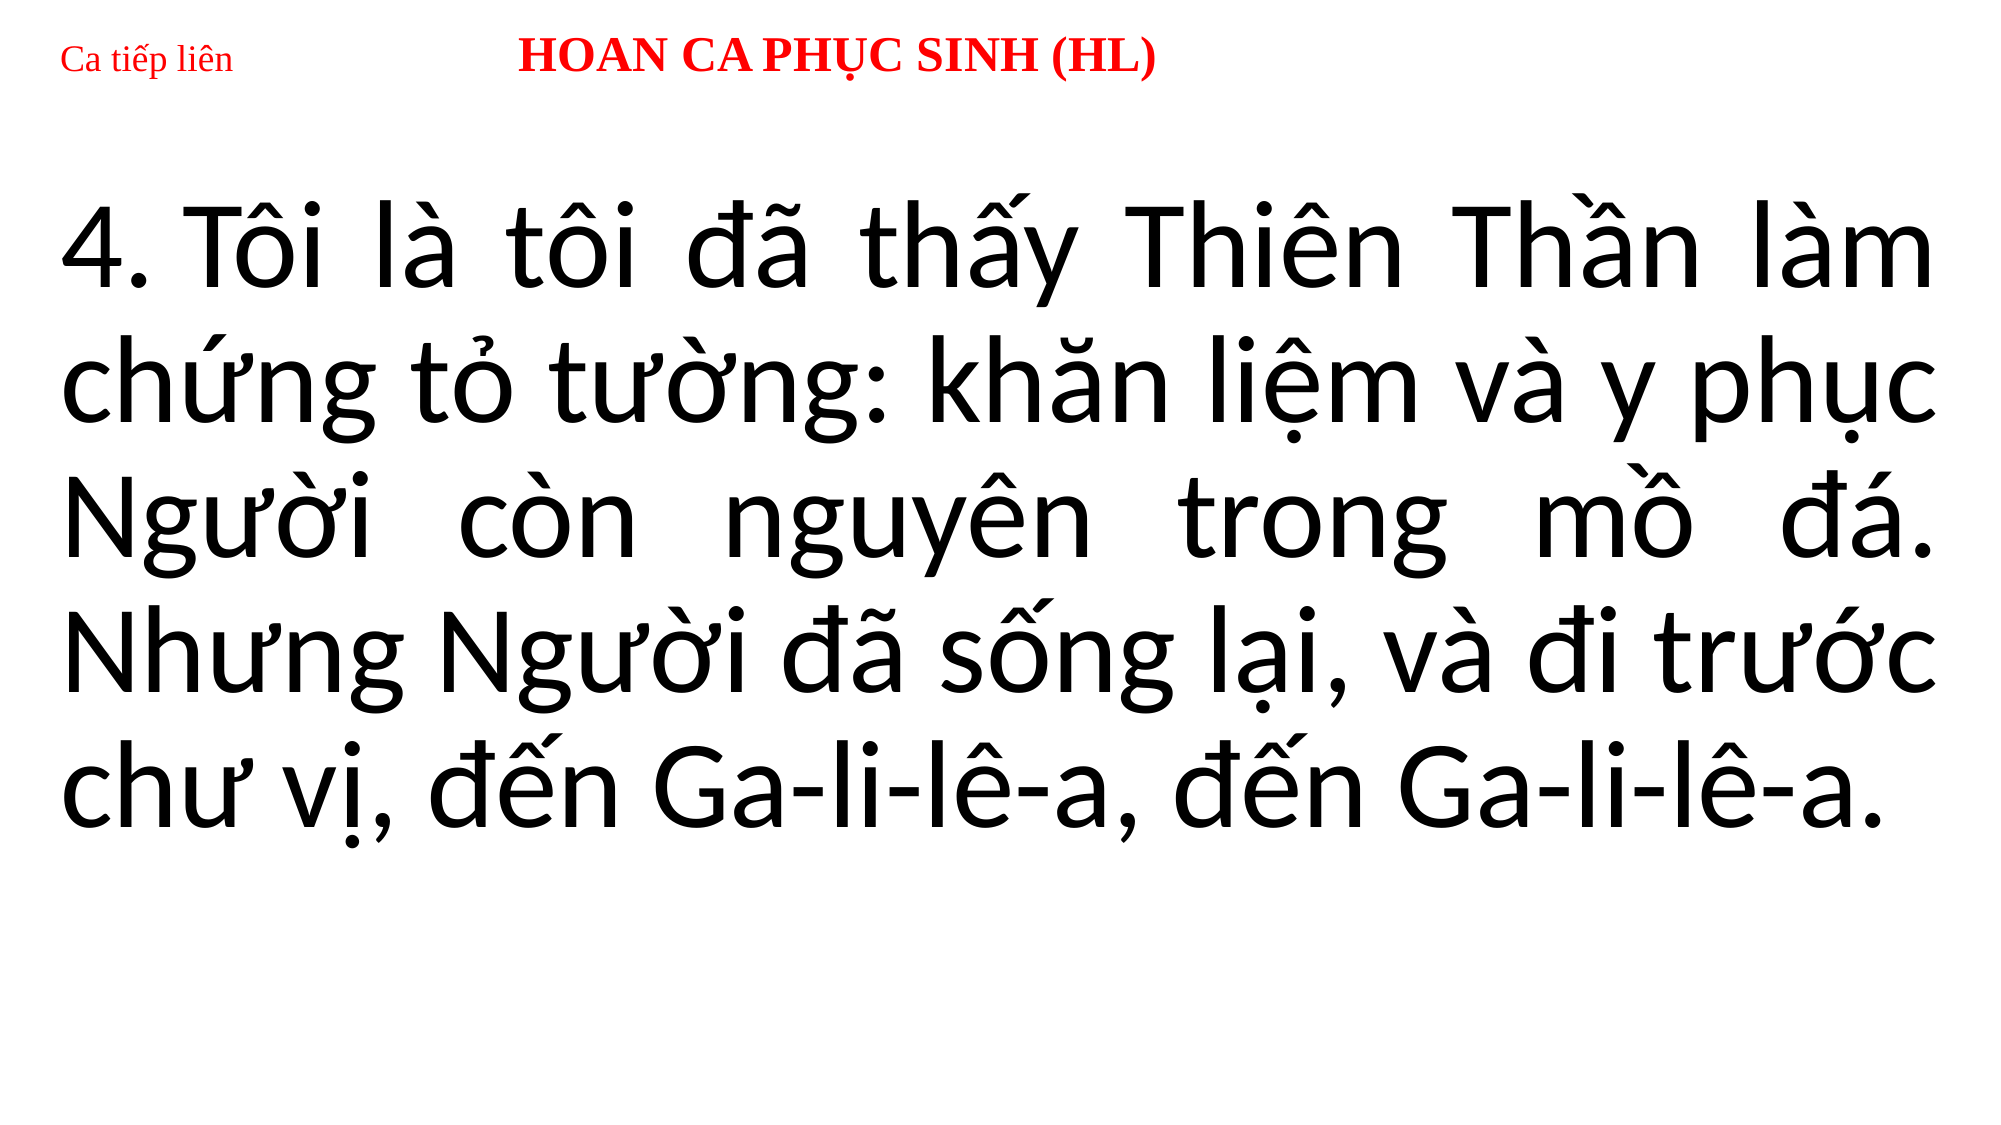

# Ca tiếp liên                              HOAN CA PHỤC SINH (HL)
4. Tôi là tôi đã thấy Thiên Thần làm chứng tỏ tường: khăn liệm và y phục Người còn nguyên trong mồ đá. Nhưng Người đã sống lại, và đi trước chư vị, đến Ga-li-lê-a, đến Ga-li-lê-a.